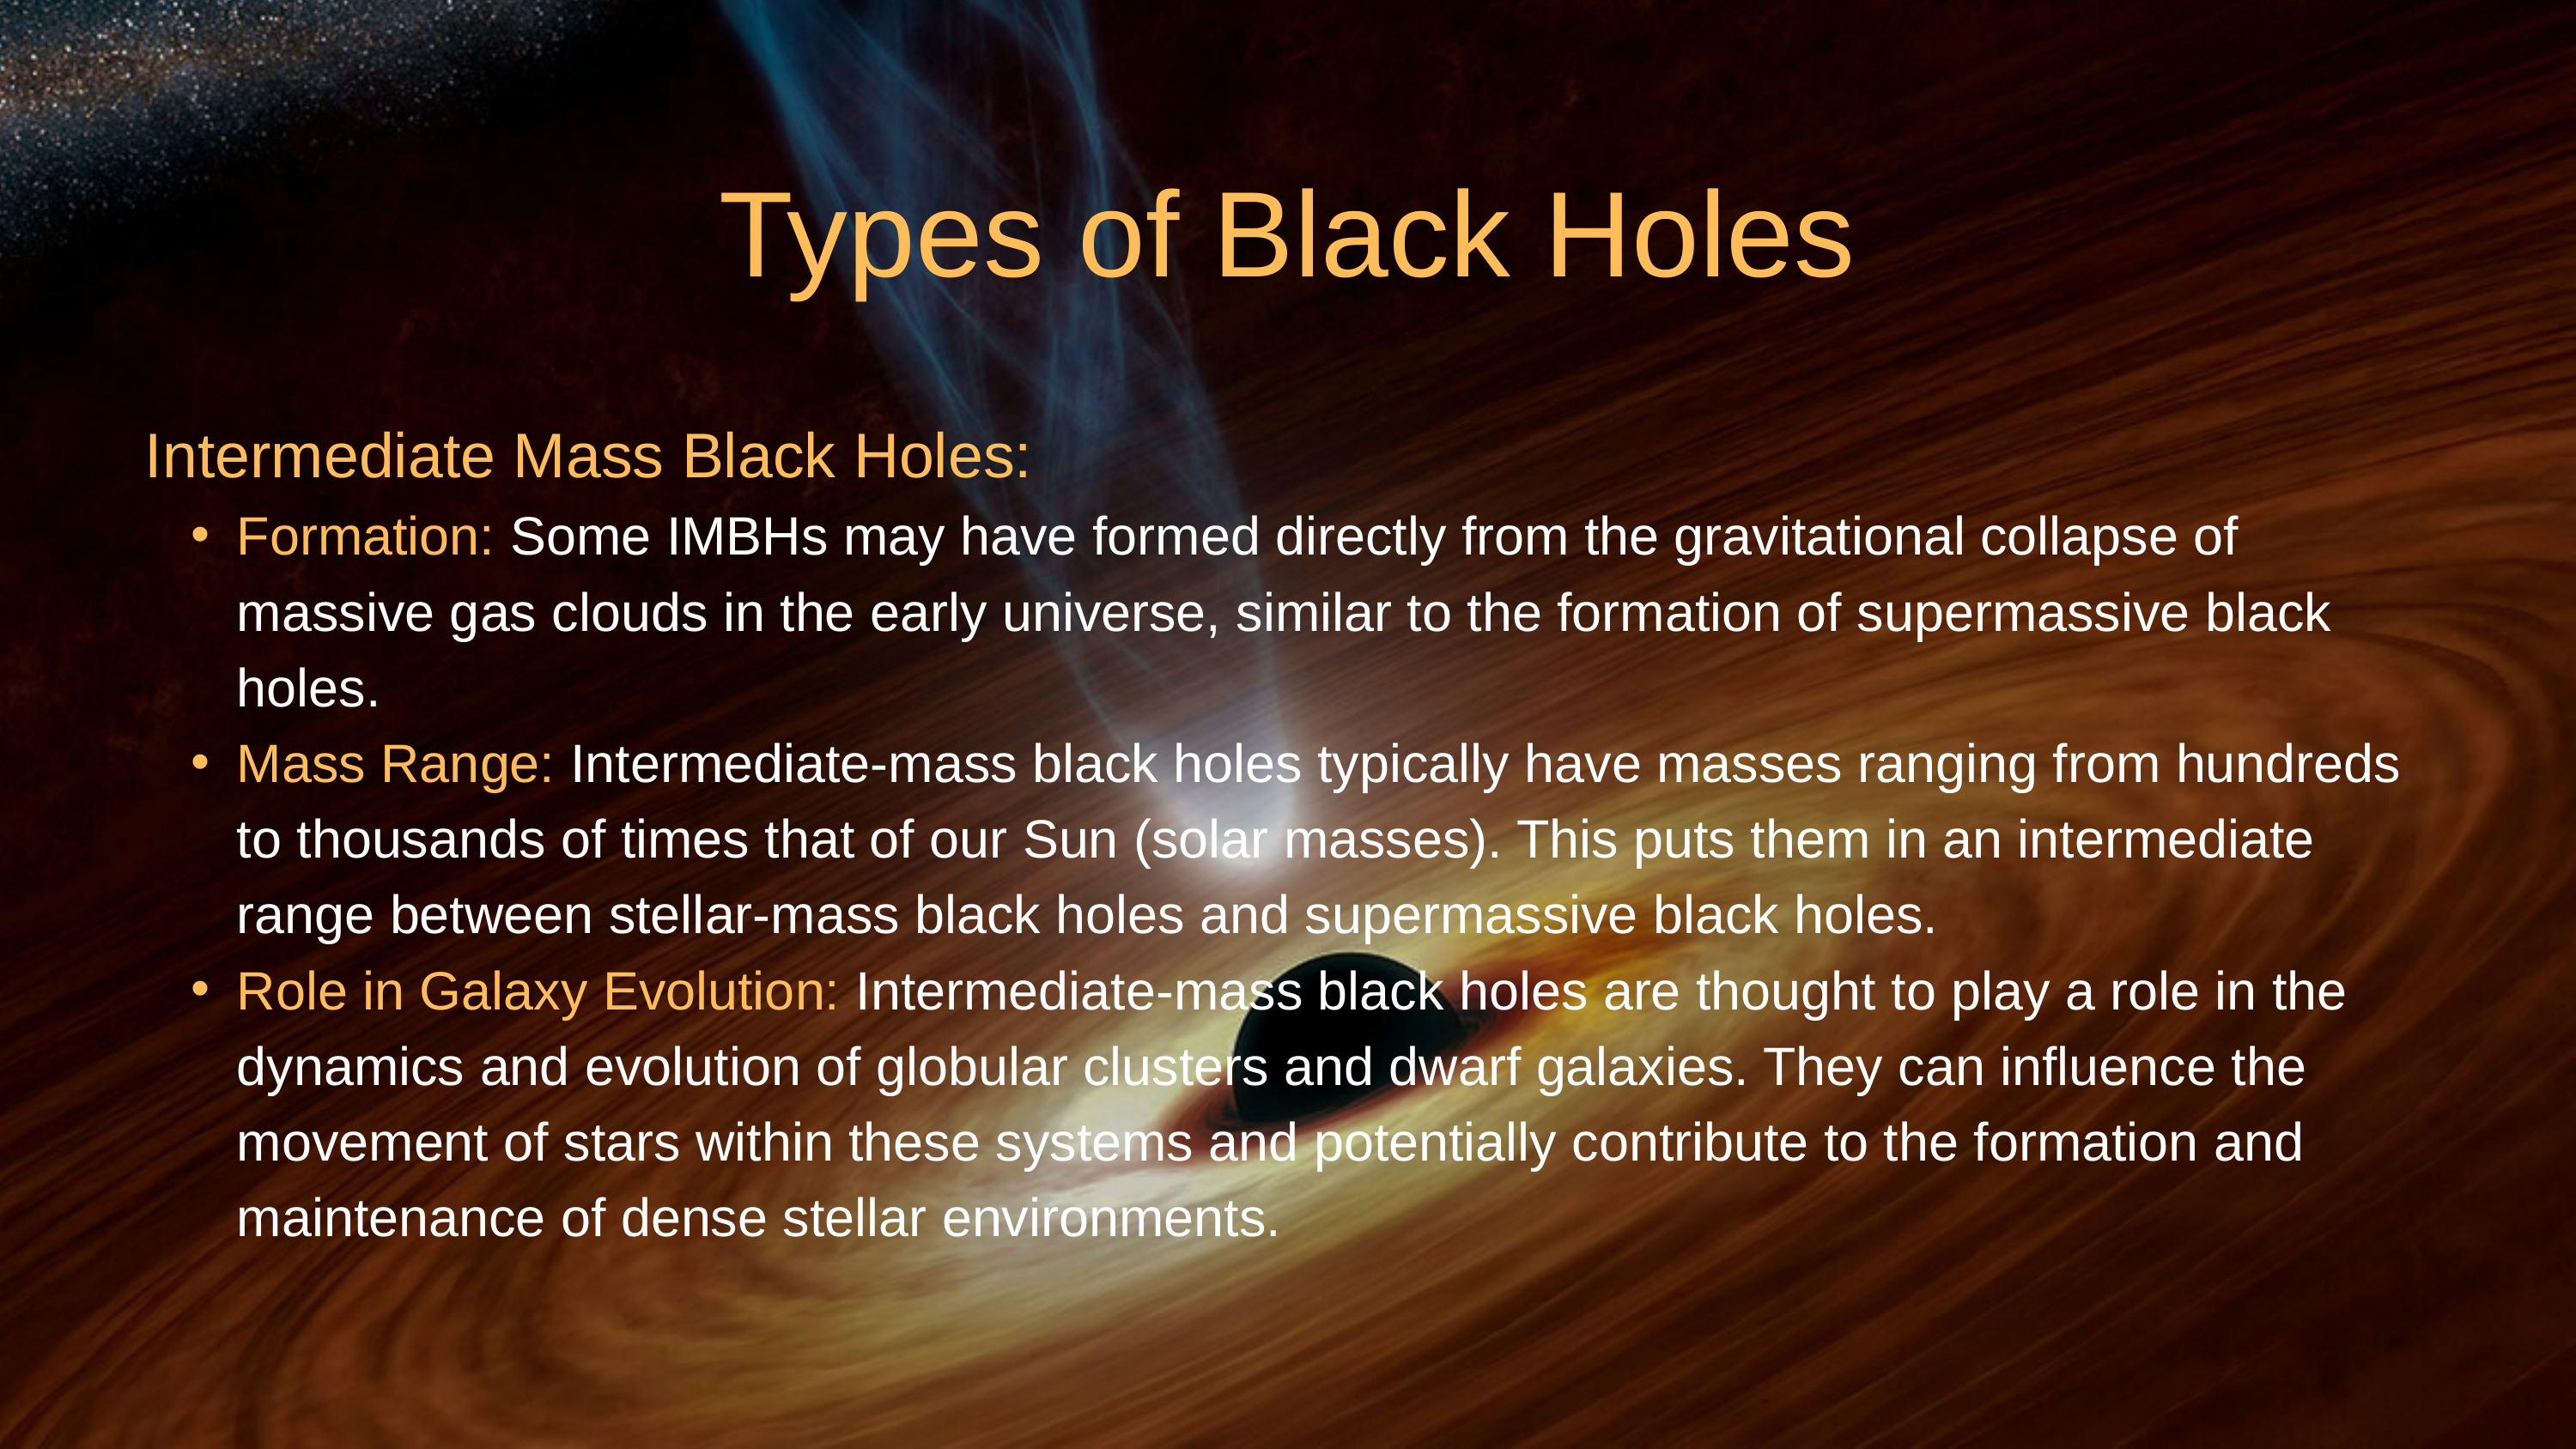

Types of Black Holes
Intermediate Mass Black Holes:
Formation: Some IMBHs may have formed directly from the gravitational collapse of massive gas clouds in the early universe, similar to the formation of supermassive black holes.
Mass Range: Intermediate-mass black holes typically have masses ranging from hundreds to thousands of times that of our Sun (solar masses). This puts them in an intermediate range between stellar-mass black holes and supermassive black holes.
Role in Galaxy Evolution: Intermediate-mass black holes are thought to play a role in the dynamics and evolution of globular clusters and dwarf galaxies. They can influence the movement of stars within these systems and potentially contribute to the formation and maintenance of dense stellar environments.